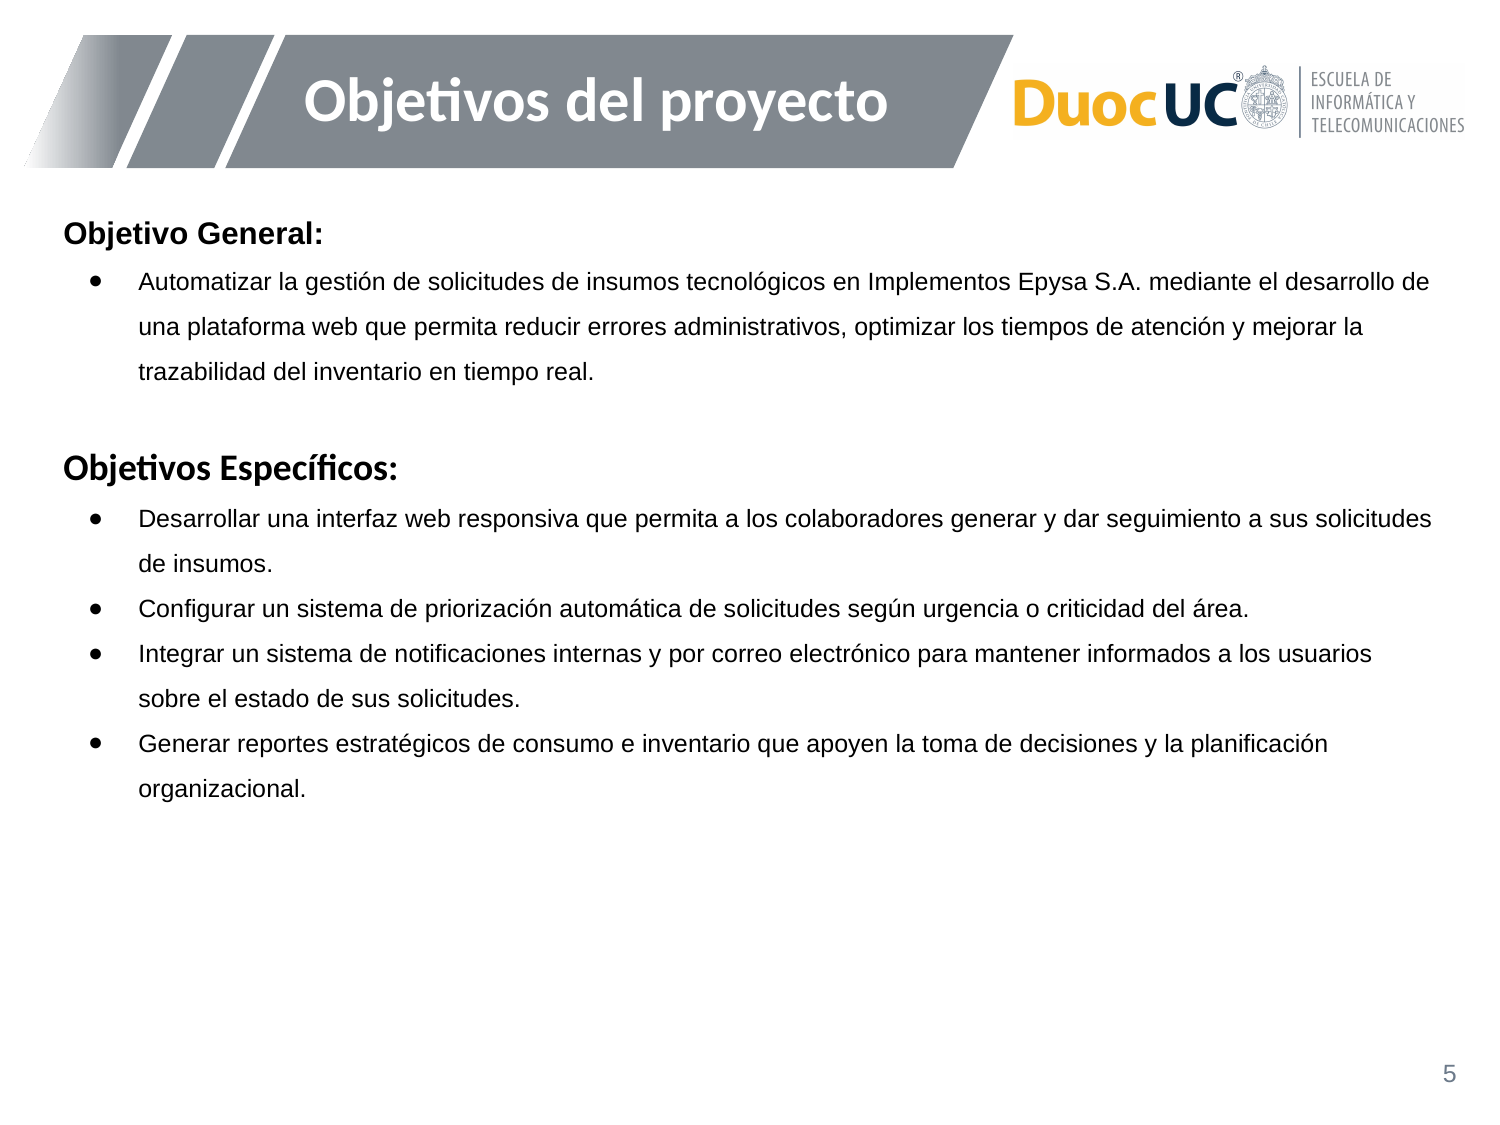

# Objetivos del proyecto
Objetivo General:
Automatizar la gestión de solicitudes de insumos tecnológicos en Implementos Epysa S.A. mediante el desarrollo de una plataforma web que permita reducir errores administrativos, optimizar los tiempos de atención y mejorar la trazabilidad del inventario en tiempo real.

Objetivos Específicos:
Desarrollar una interfaz web responsiva que permita a los colaboradores generar y dar seguimiento a sus solicitudes de insumos.
Configurar un sistema de priorización automática de solicitudes según urgencia o criticidad del área.
Integrar un sistema de notificaciones internas y por correo electrónico para mantener informados a los usuarios sobre el estado de sus solicitudes.
Generar reportes estratégicos de consumo e inventario que apoyen la toma de decisiones y la planificación organizacional.